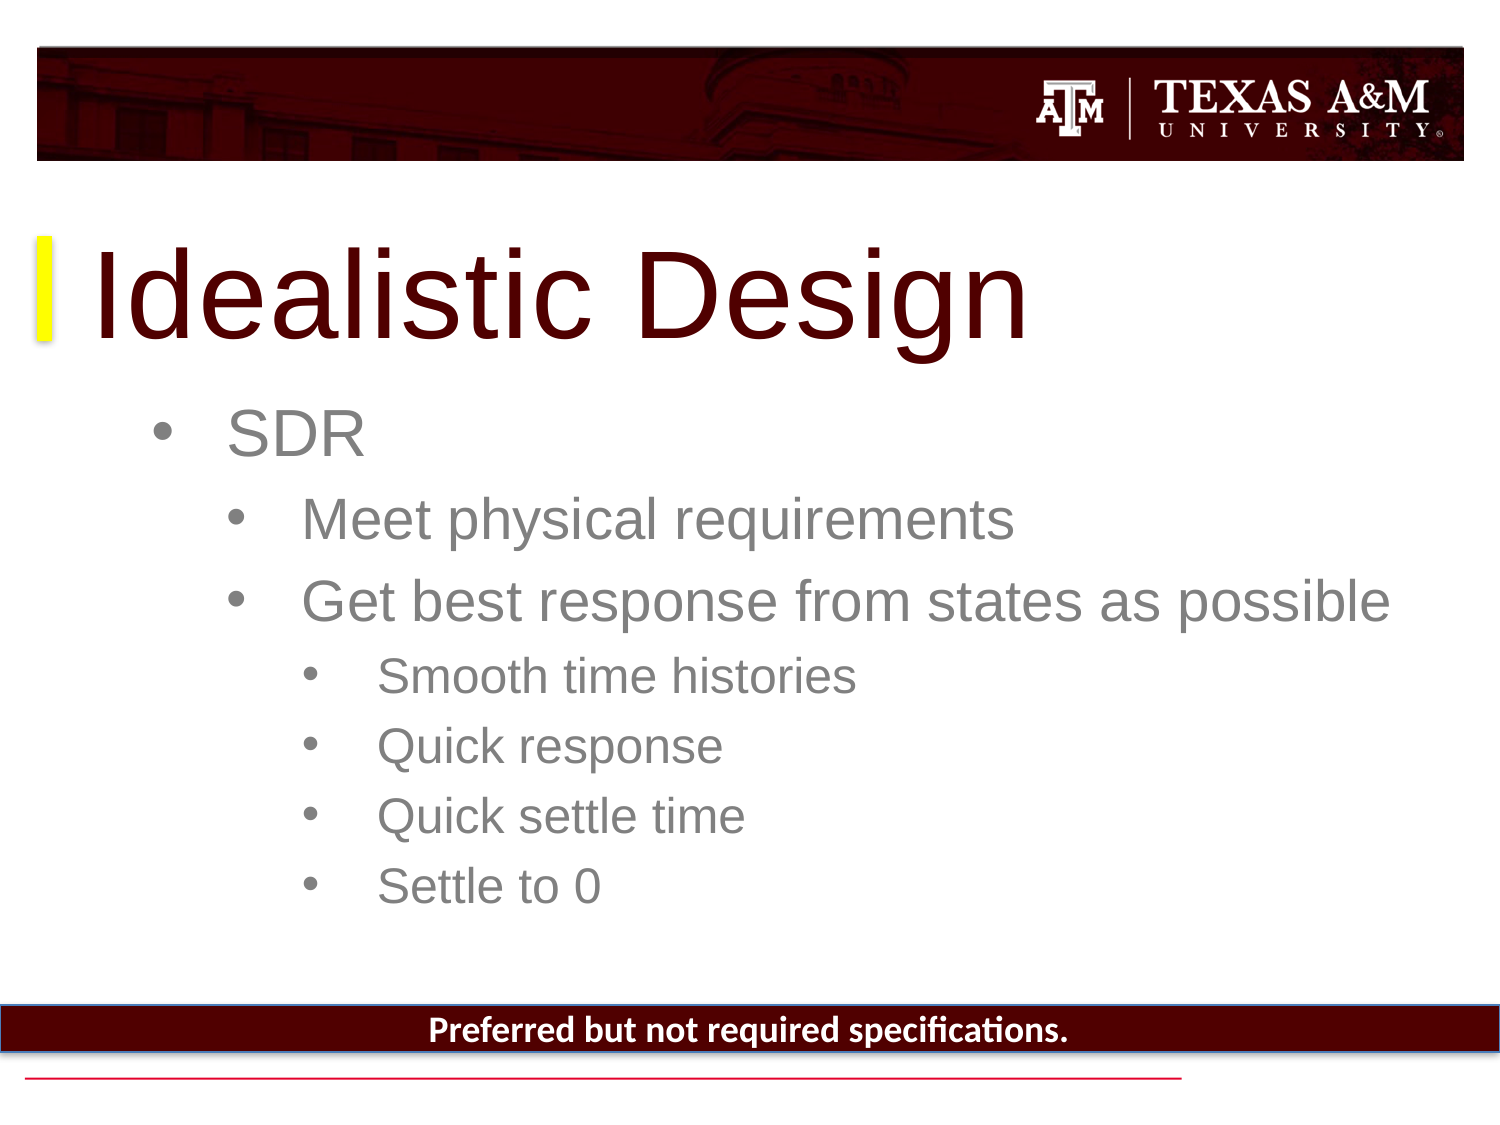

# Idealistic Design
SDR
Meet physical requirements
Get best response from states as possible
Smooth time histories
Quick response
Quick settle time
Settle to 0

Preferred but not required specifications.